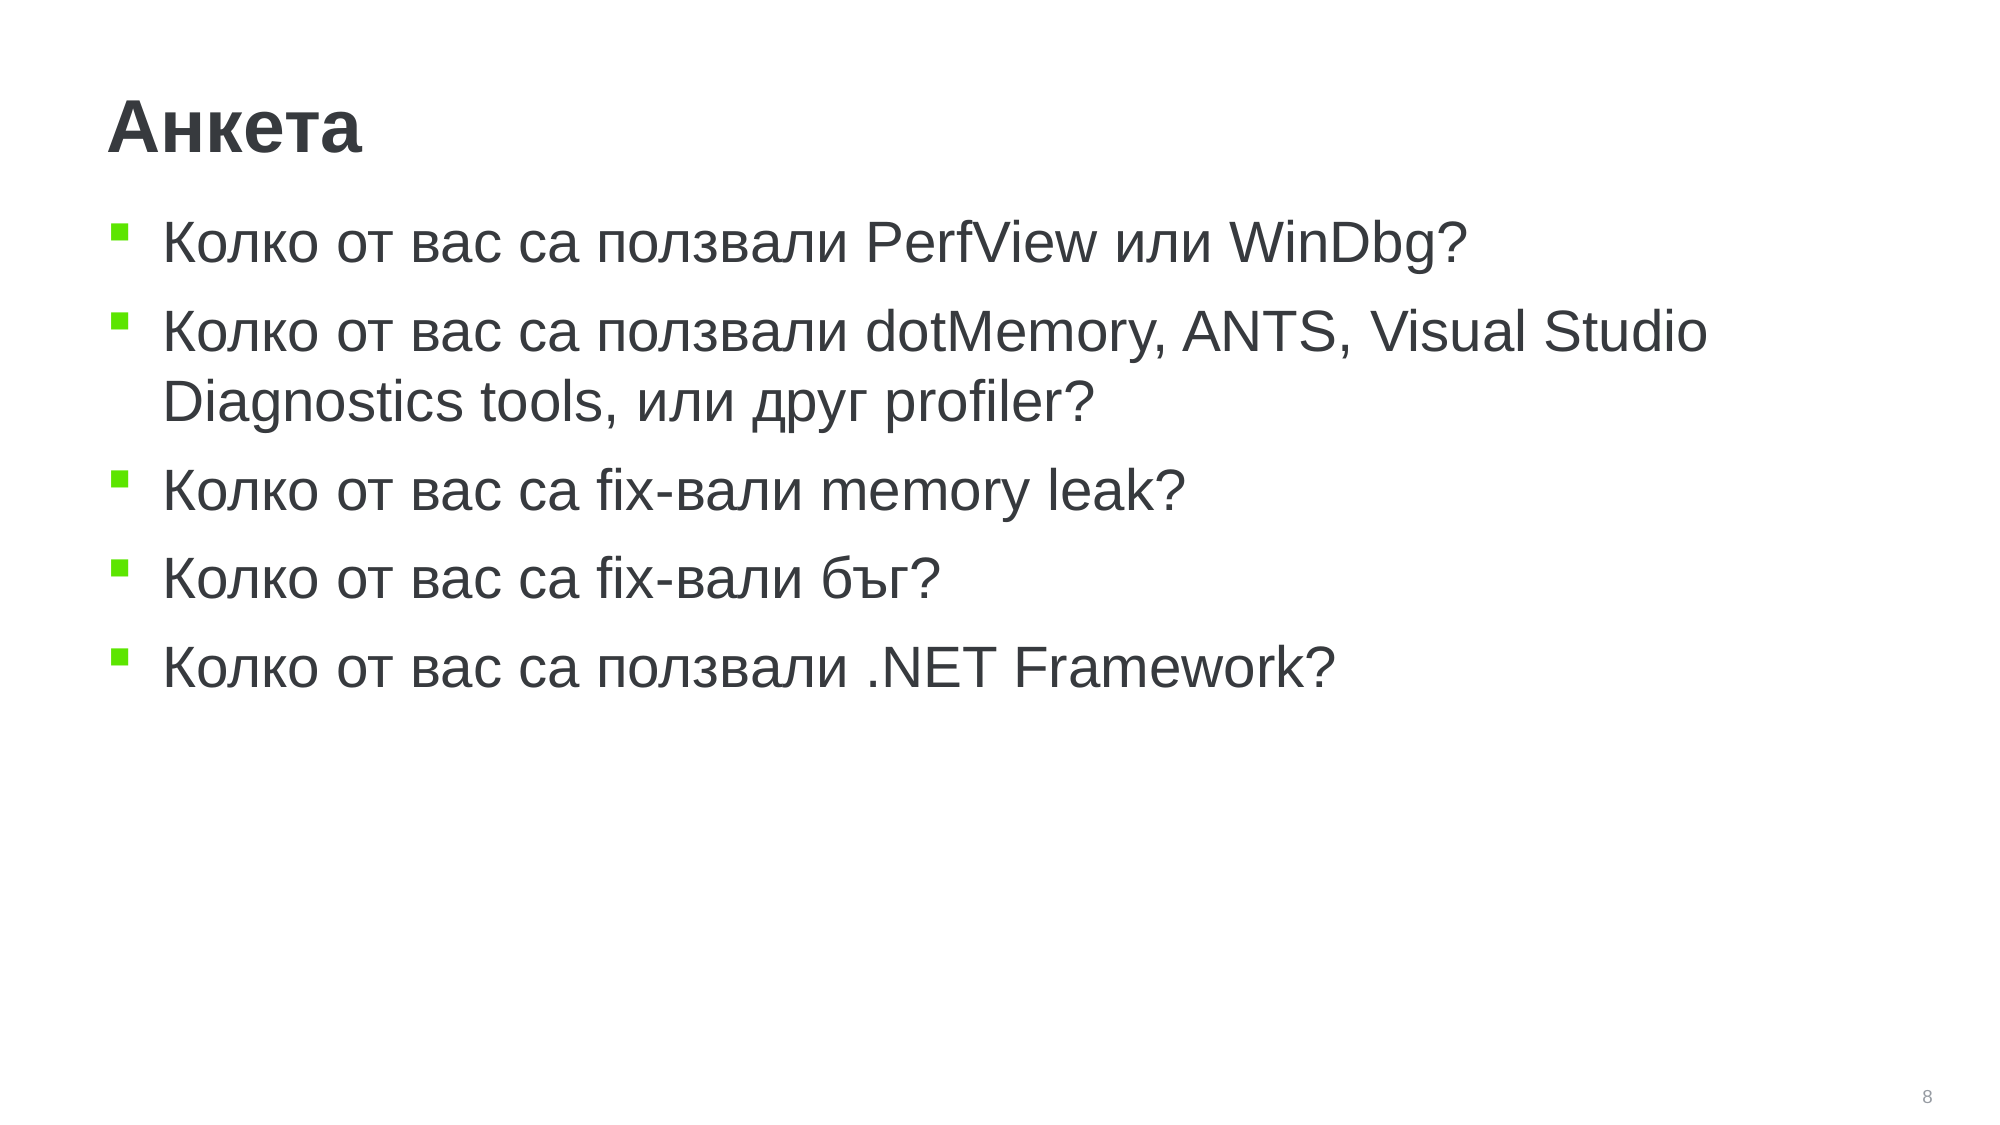

# Анкета
Колко от вас са ползвали PerfView или WinDbg?
Колко от вас са ползвали dotMemory, ANTS, Visual Studio Diagnostics tools, или друг profiler?
Колко от вас са fix-вали memory leak?
Колко от вас са fix-вали бъг?
Колко от вас са ползвали .NET Framework?